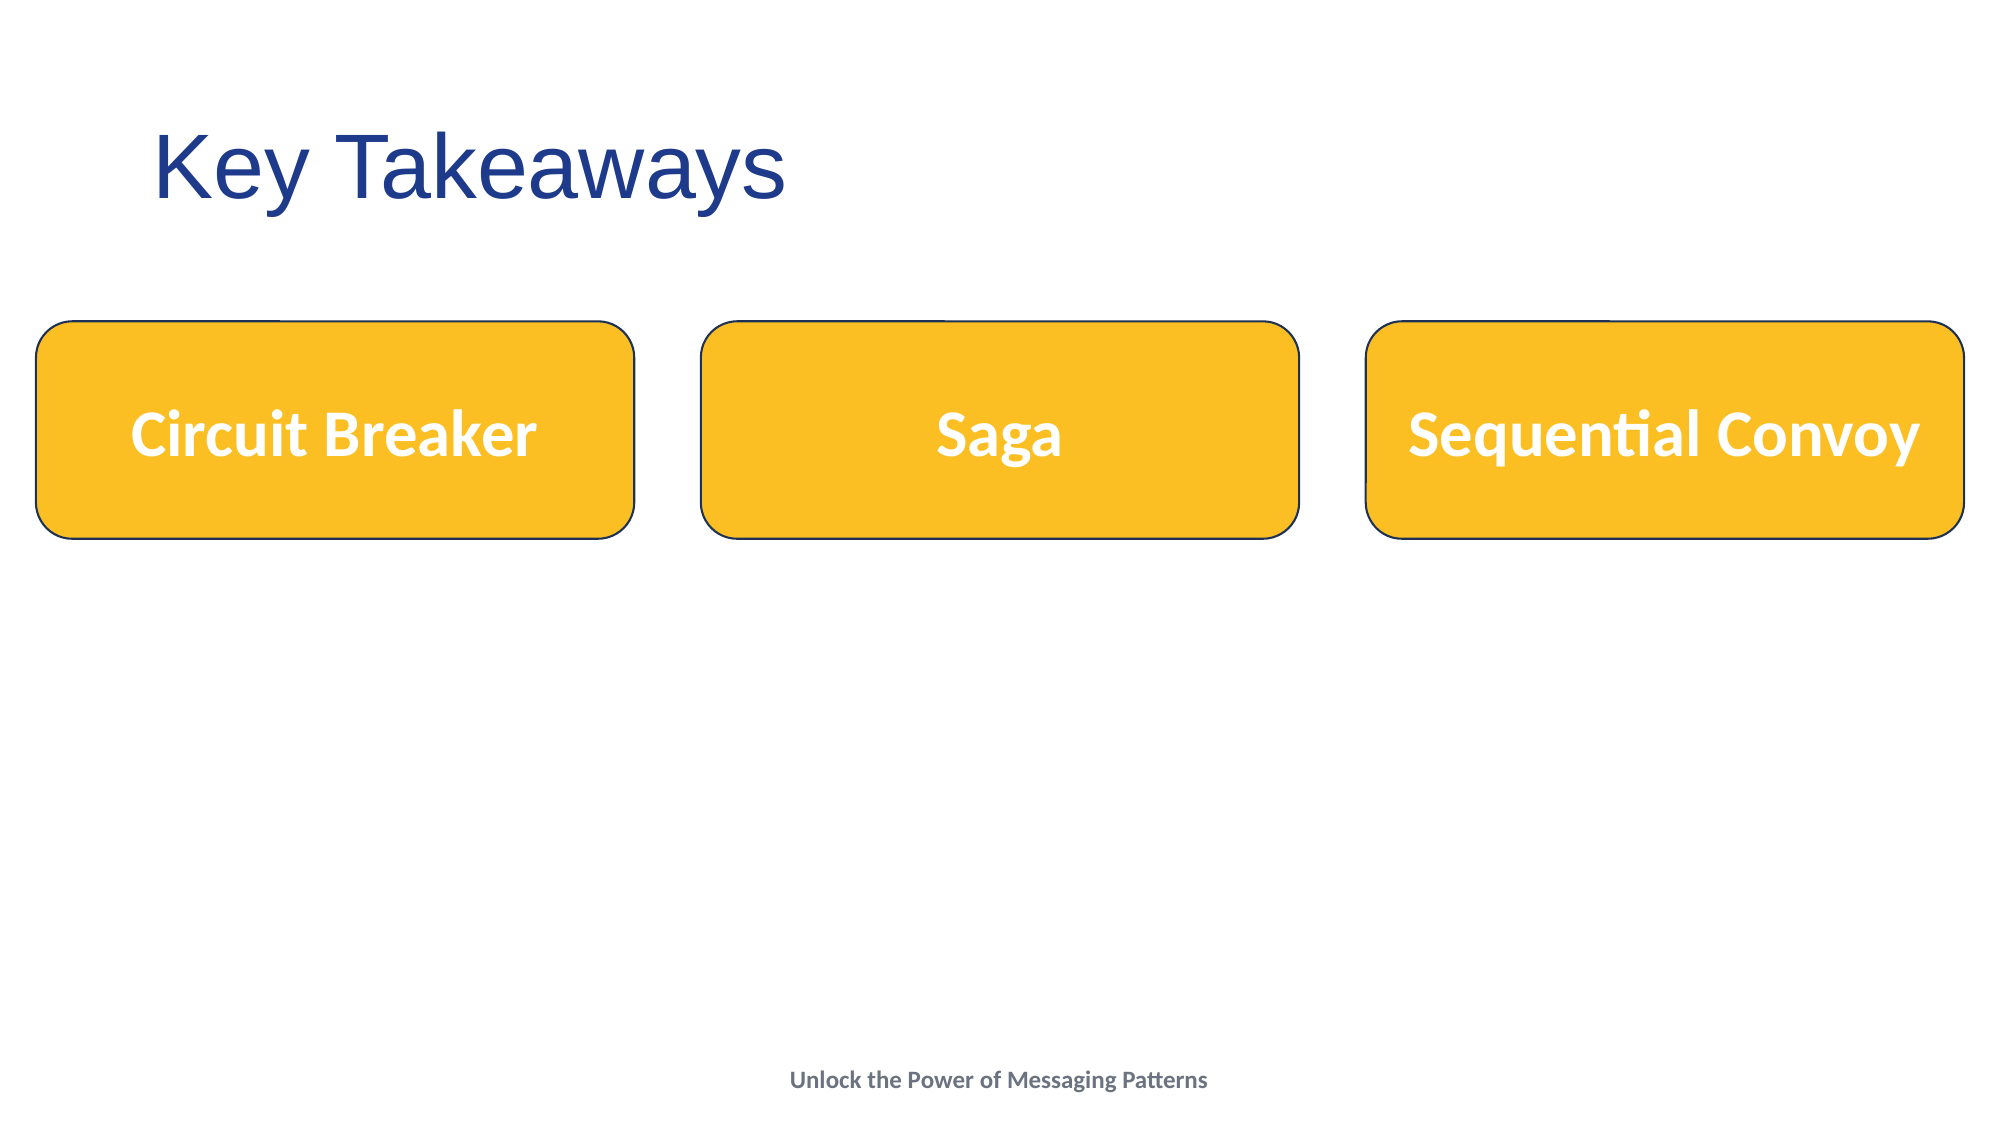

# Key Takeaways
Circuit Breaker
Sequential Convoy
Saga